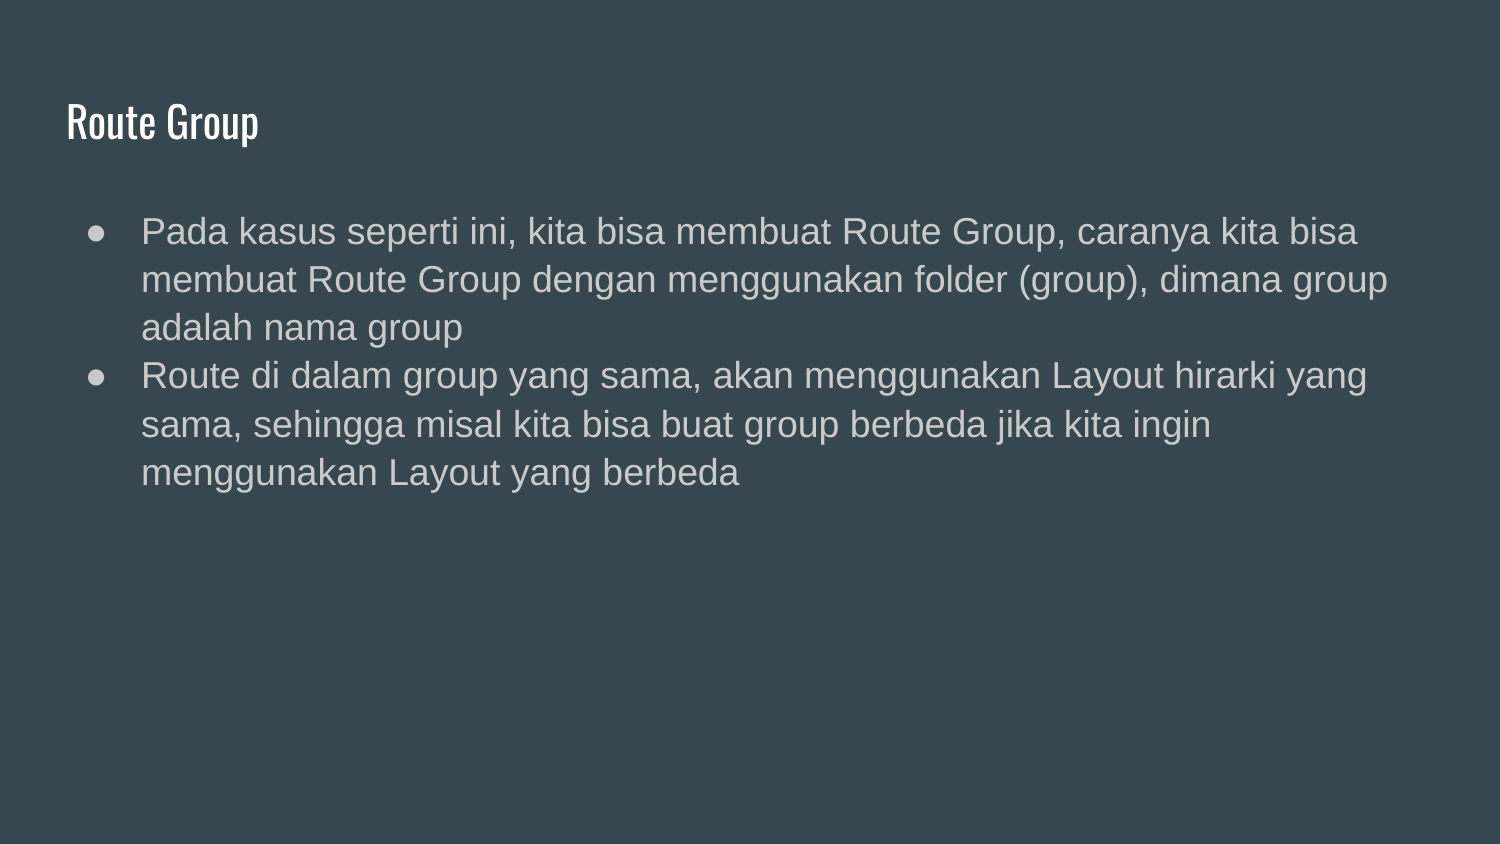

# Route Group
Pada kasus seperti ini, kita bisa membuat Route Group, caranya kita bisa membuat Route Group dengan menggunakan folder (group), dimana group adalah nama group
Route di dalam group yang sama, akan menggunakan Layout hirarki yang sama, sehingga misal kita bisa buat group berbeda jika kita ingin menggunakan Layout yang berbeda